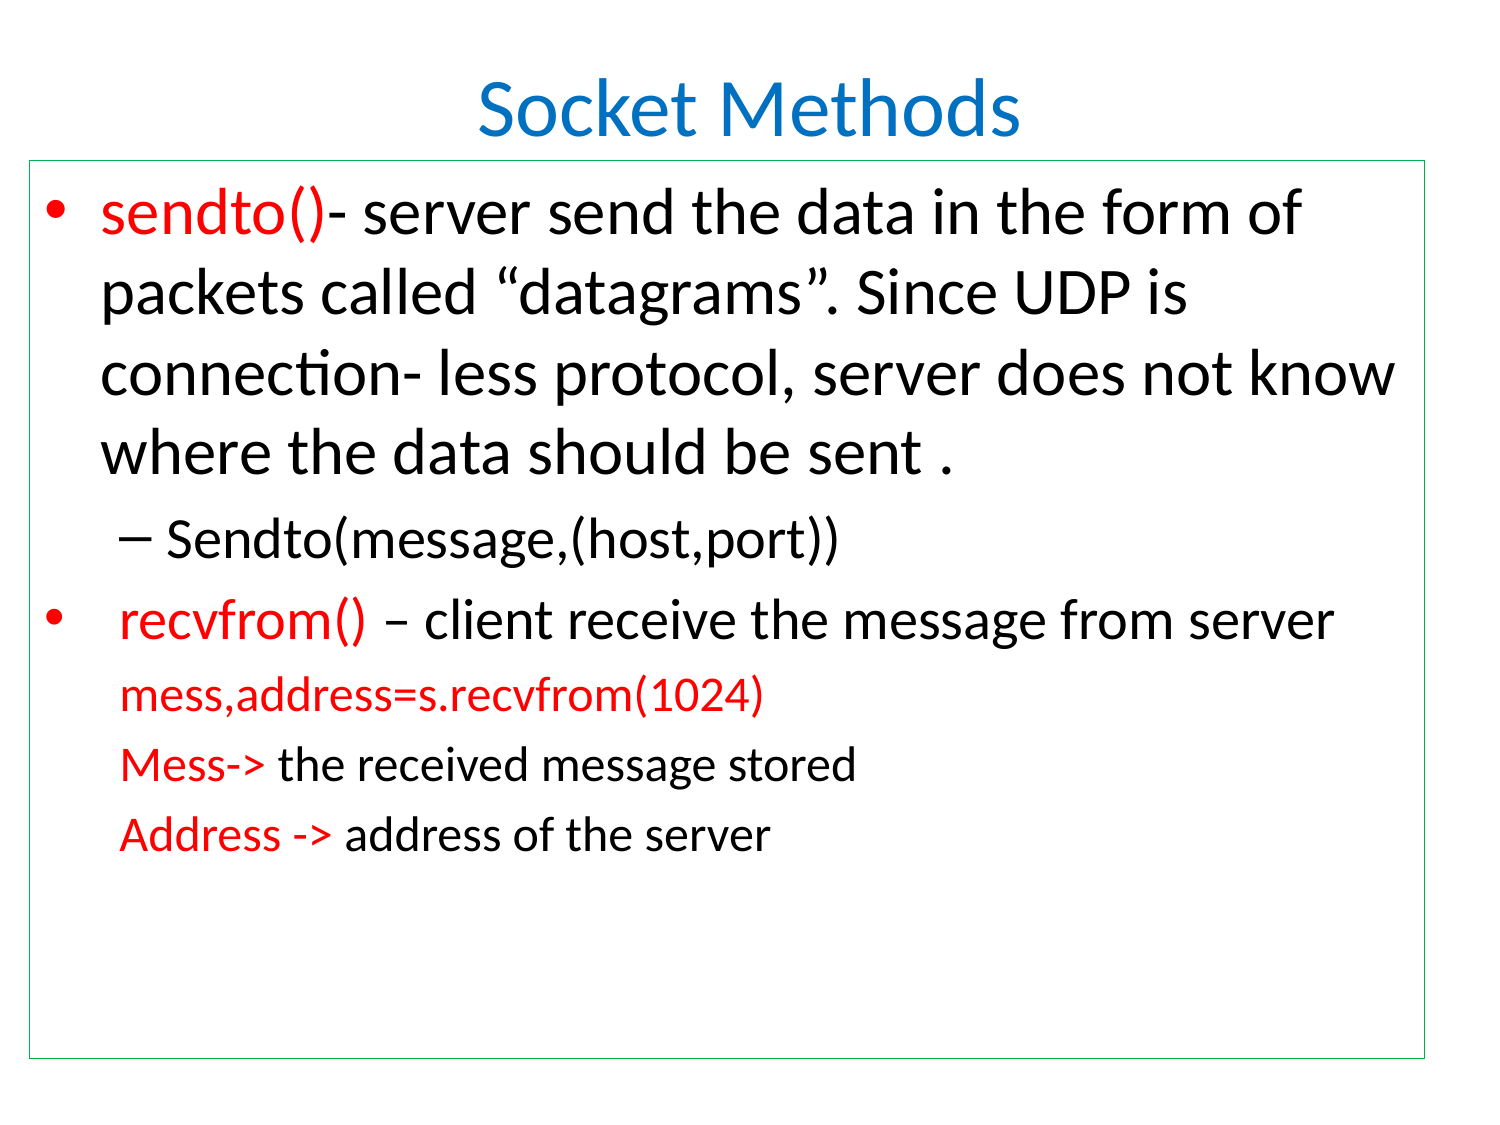

# Socket Methods
sendto()- server send the data in the form of packets called “datagrams”. Since UDP is connection- less protocol, server does not know where the data should be sent .
Sendto(message,(host,port))
recvfrom() – client receive the message from server
mess,address=s.recvfrom(1024)
Mess-> the received message stored
Address -> address of the server